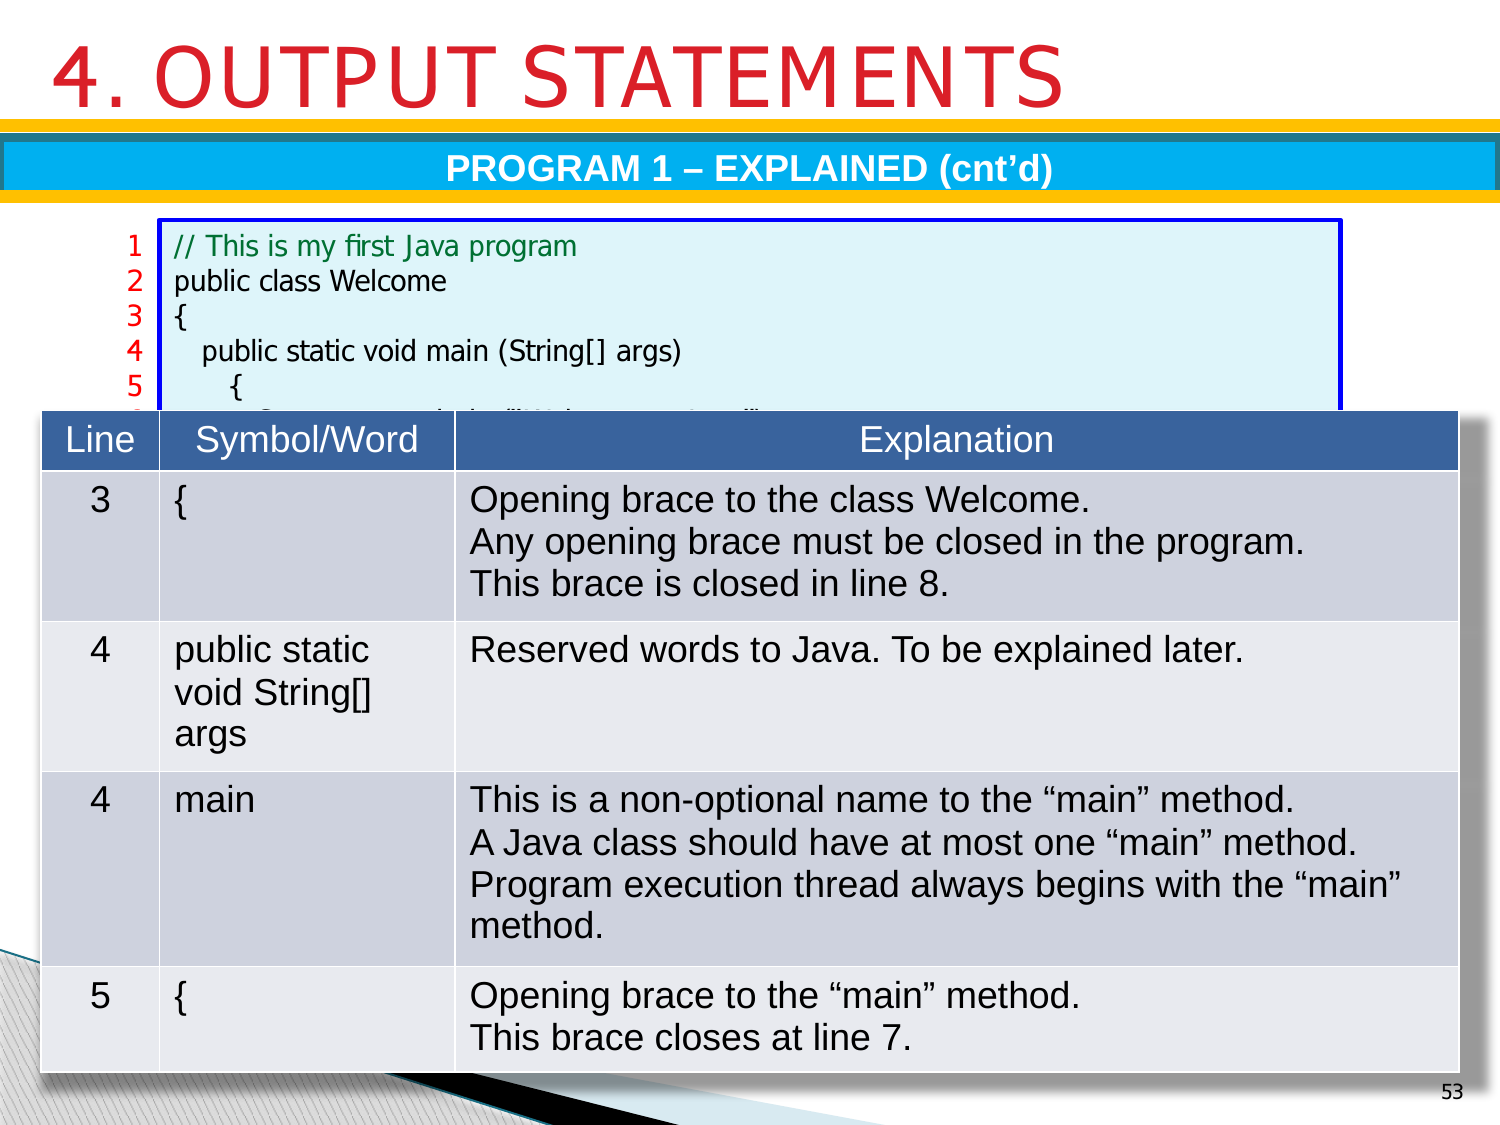

# 4. OUTPUT STATEMENTS
PROGRAM 1 – EXPLAINED (cnt’d)
1
2
3
4
5
6
7
8
// This is my first Java program
public class Welcome
{
   public static void main (String[] args)
      {
         System.out.println (“Welcome to Java”);
      }
}
| Line | Symbol/Word | Explanation |
| --- | --- | --- |
| 3 | { | Opening brace to the class Welcome. Any opening brace must be closed in the program. This brace is closed in line 8. |
| 4 | public static void String[] args | Reserved words to Java. To be explained later. |
| 4 | main | This is a non-optional name to the “main” method. A Java class should have at most one “main” method. Program execution thread always begins with the “main” method. |
| 5 | { | Opening brace to the “main” method. This brace closes at line 7. |
53